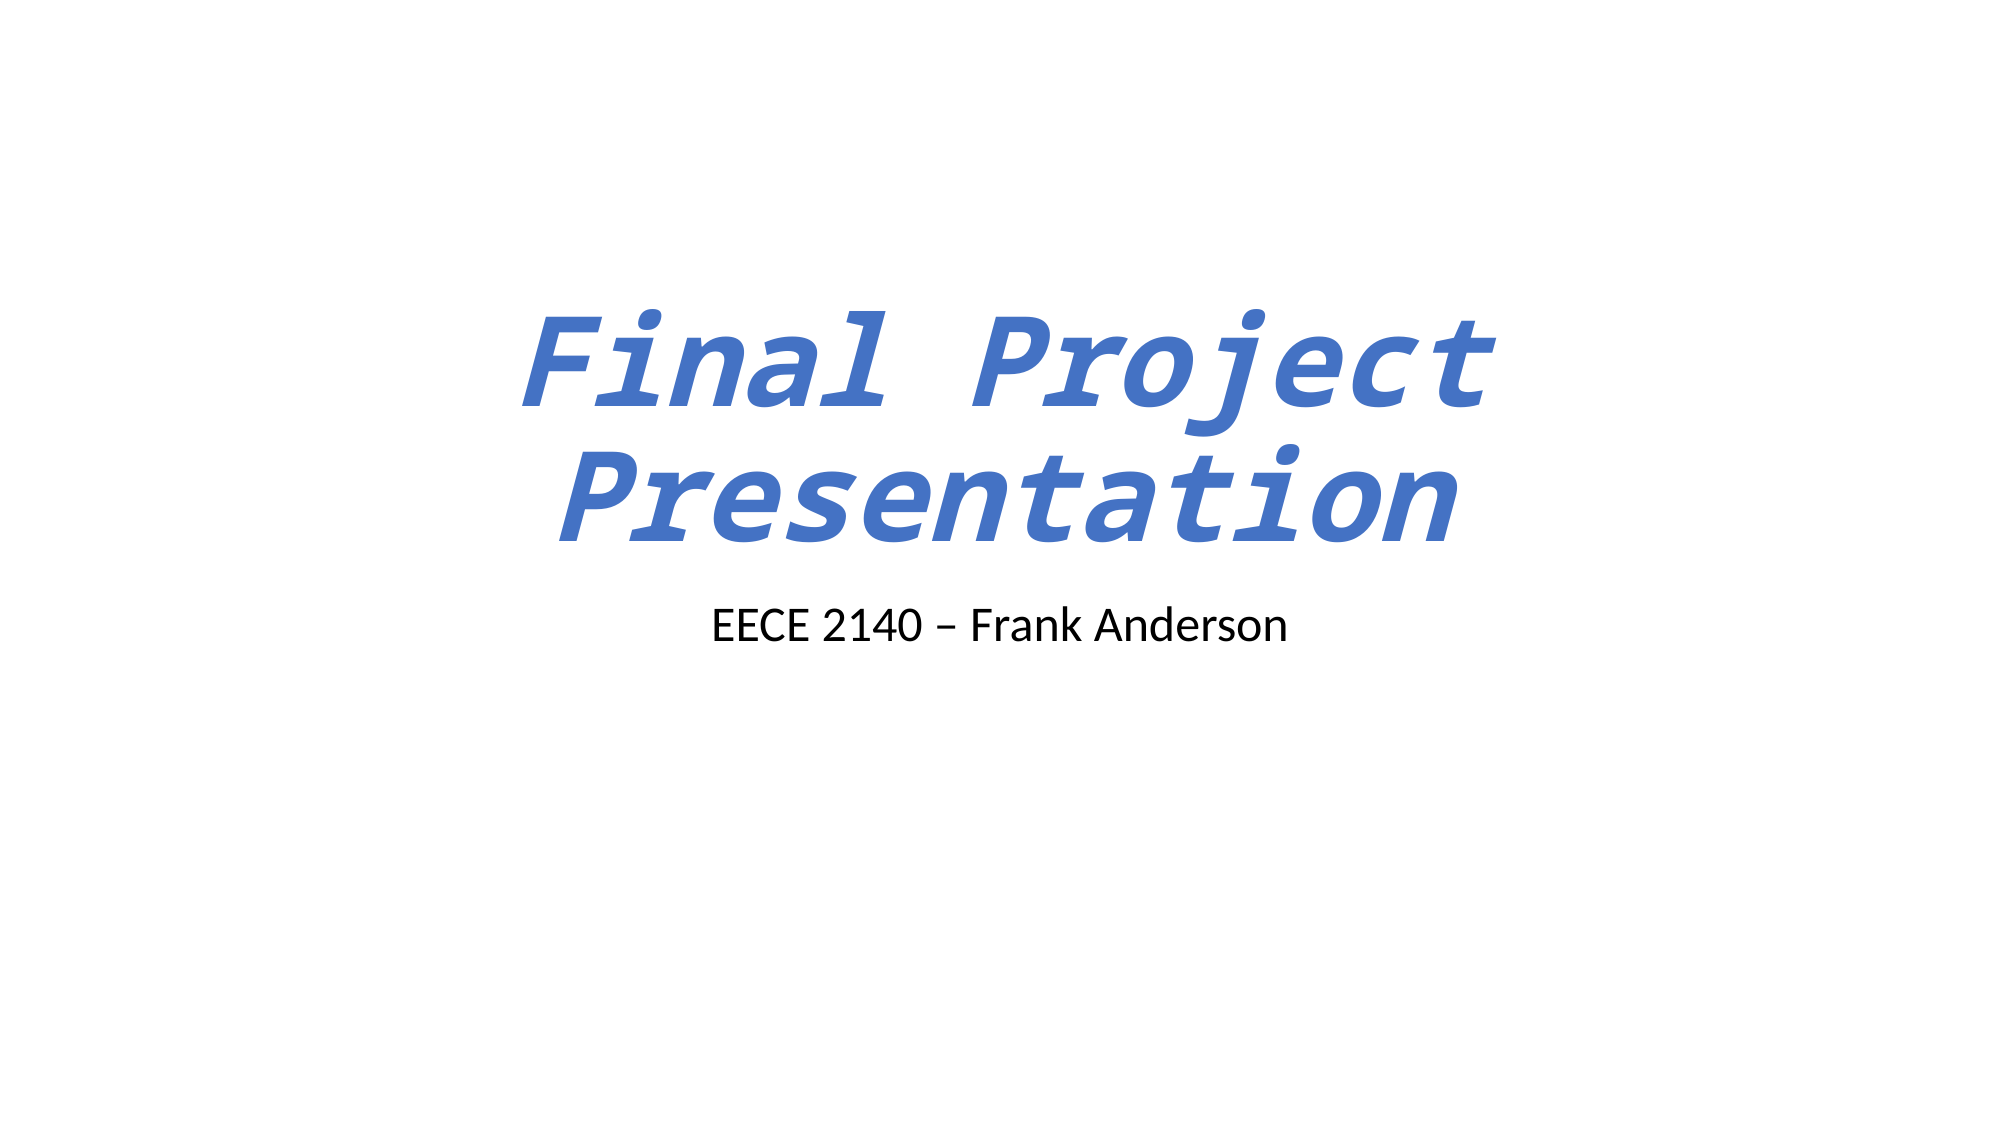

# Final Project Presentation
EECE 2140 – Frank Anderson